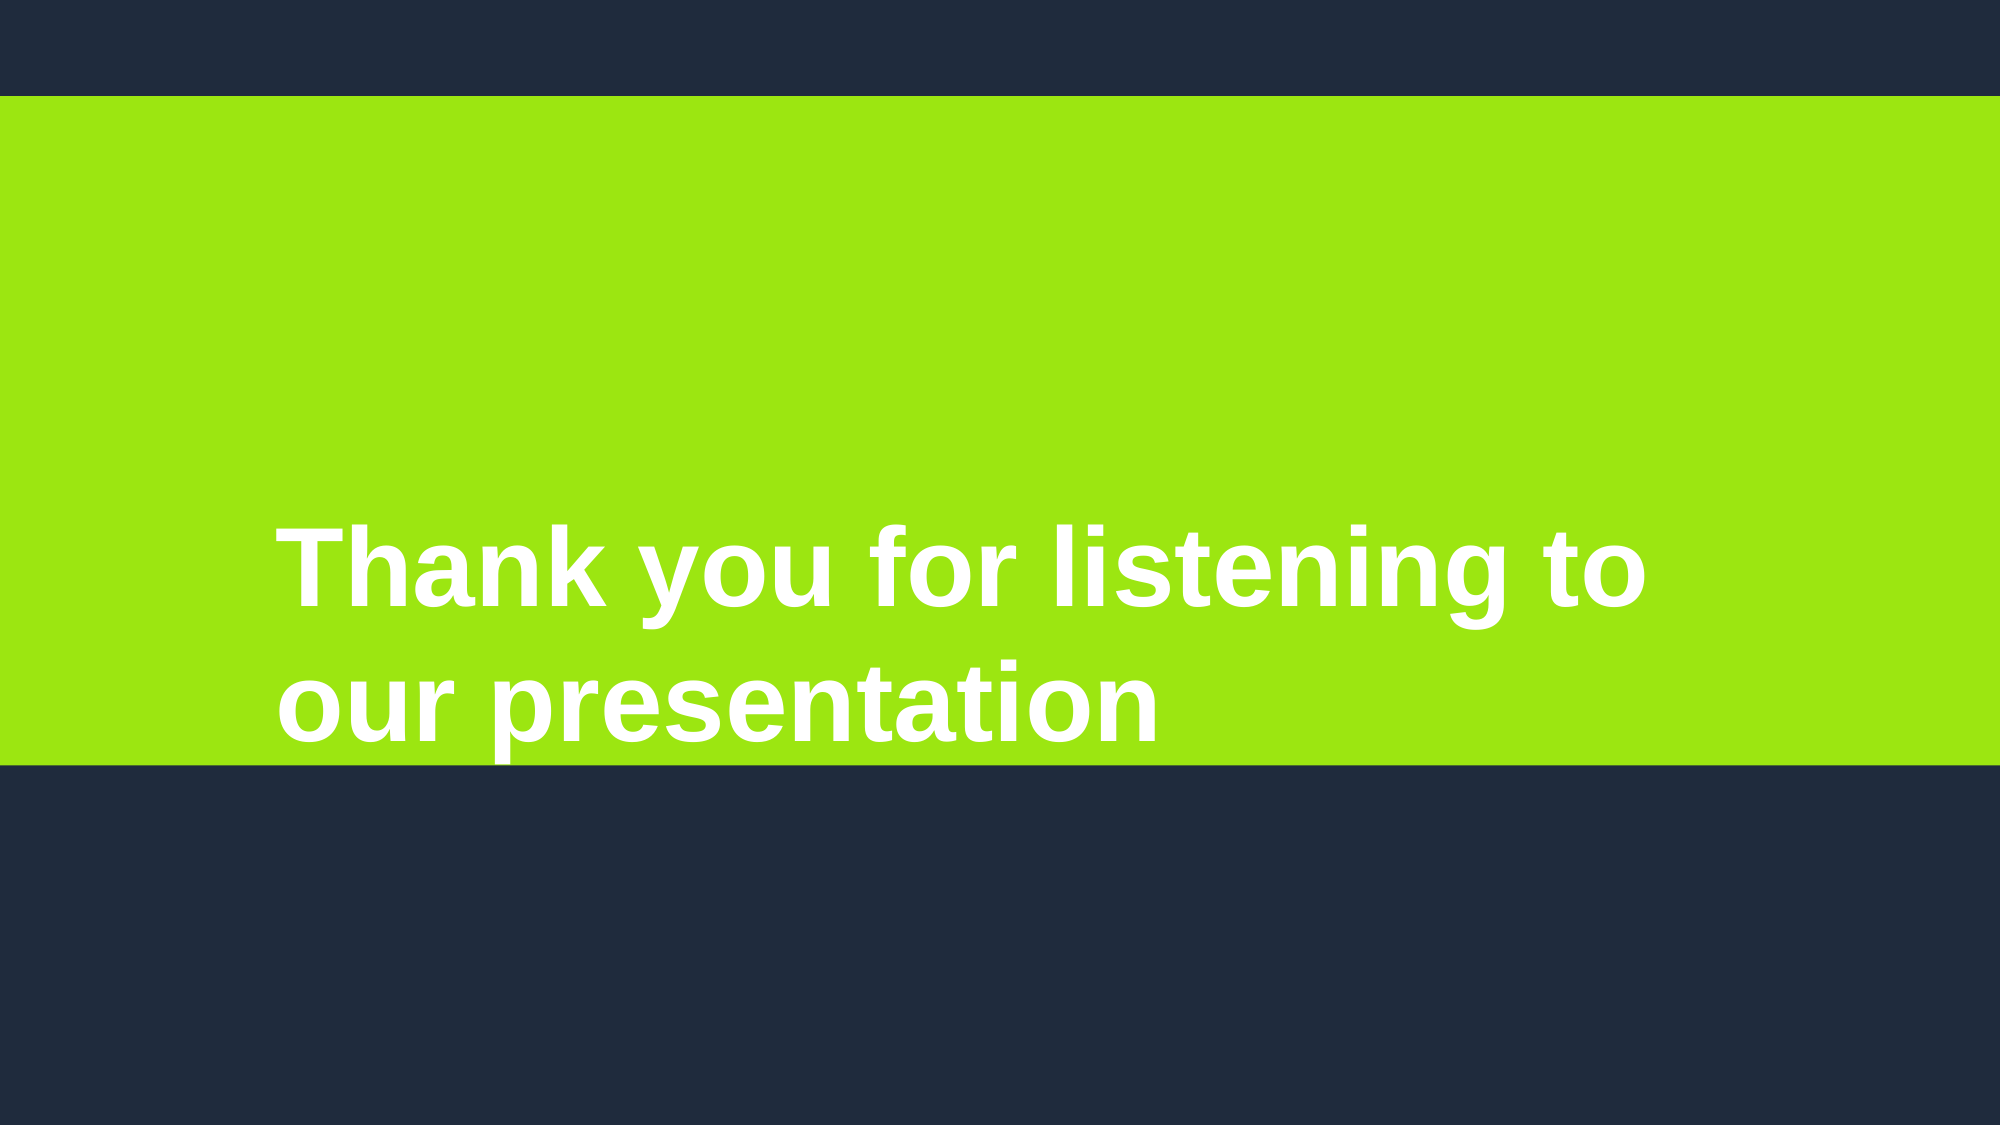

Thank you for listening to our presentation